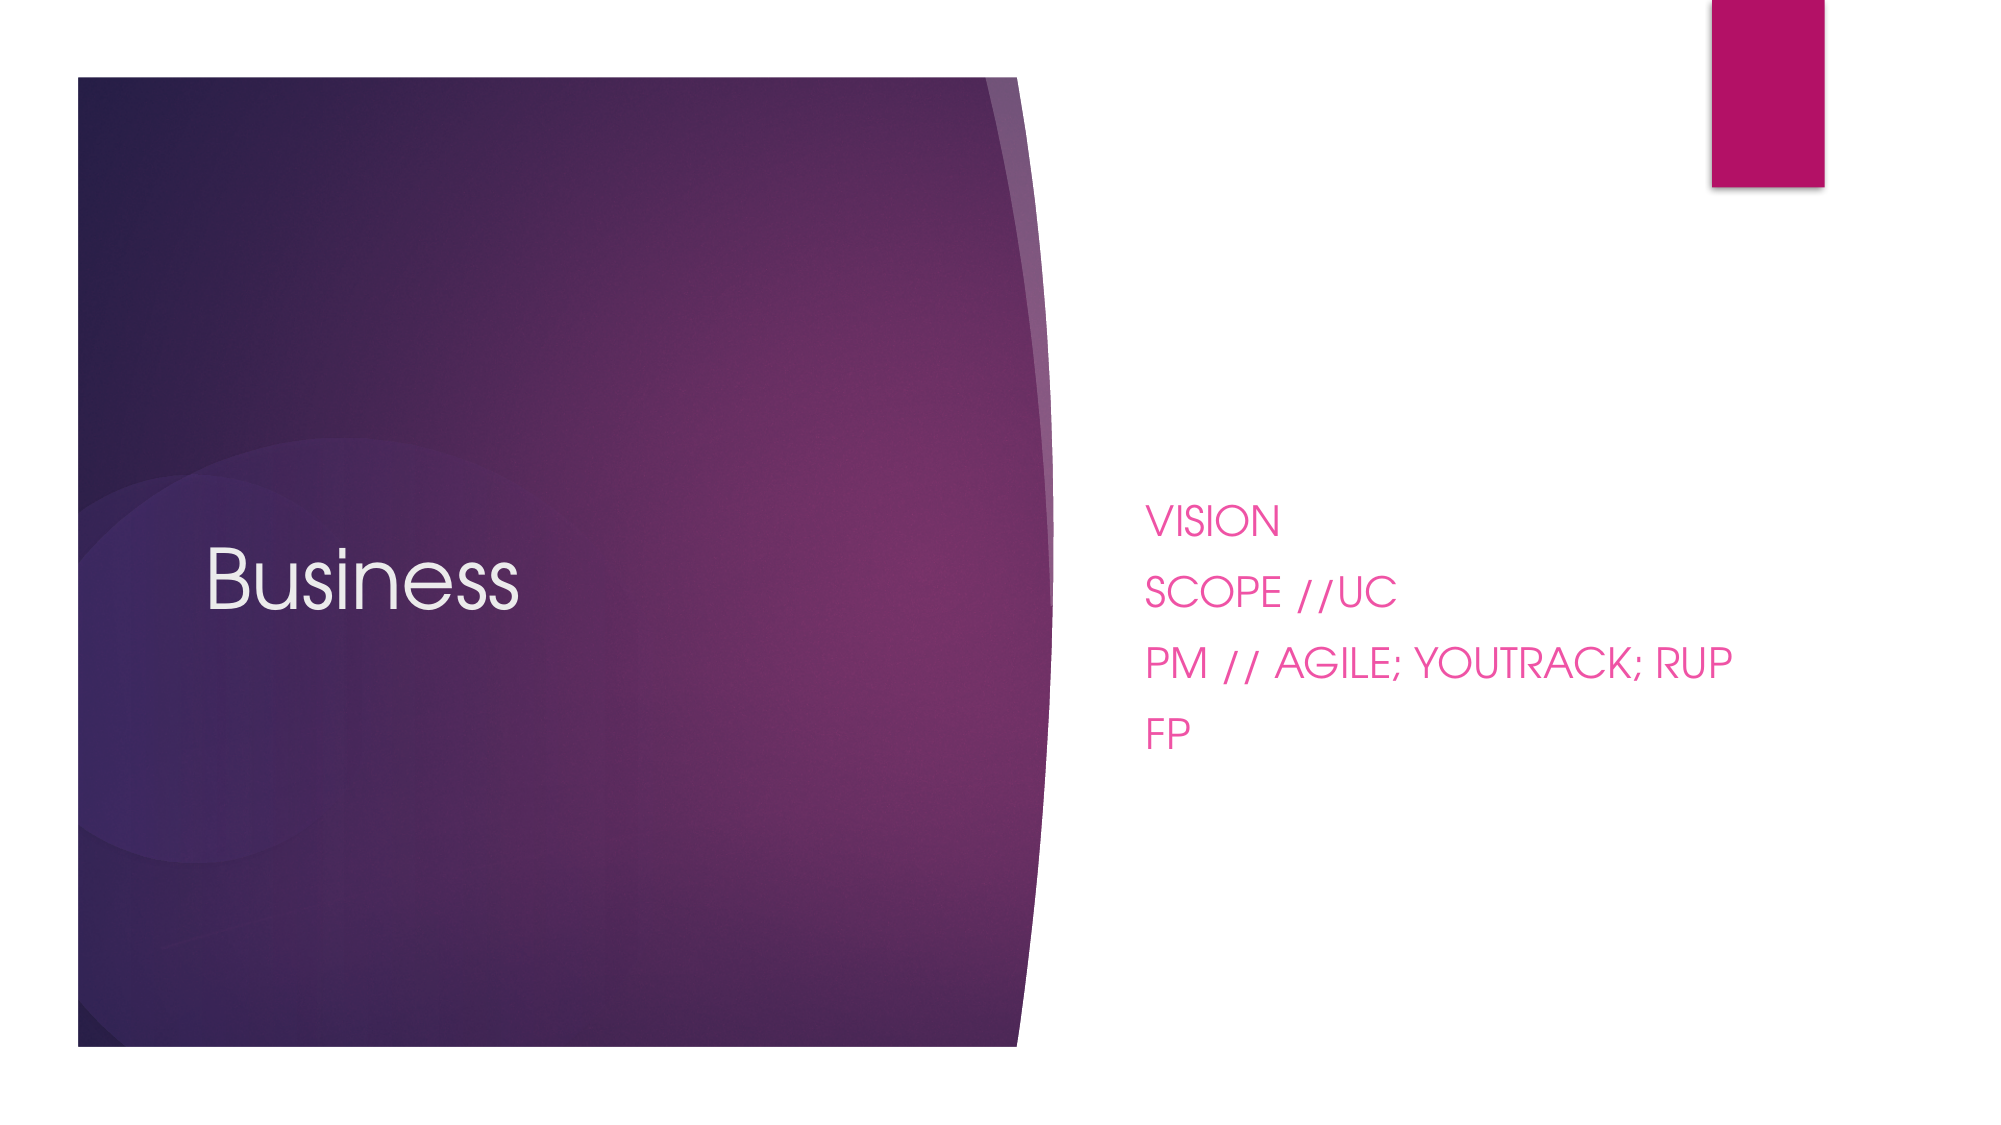

Business
Vision
Scope //UC
PM // AGILE; Youtrack; RUp
FP